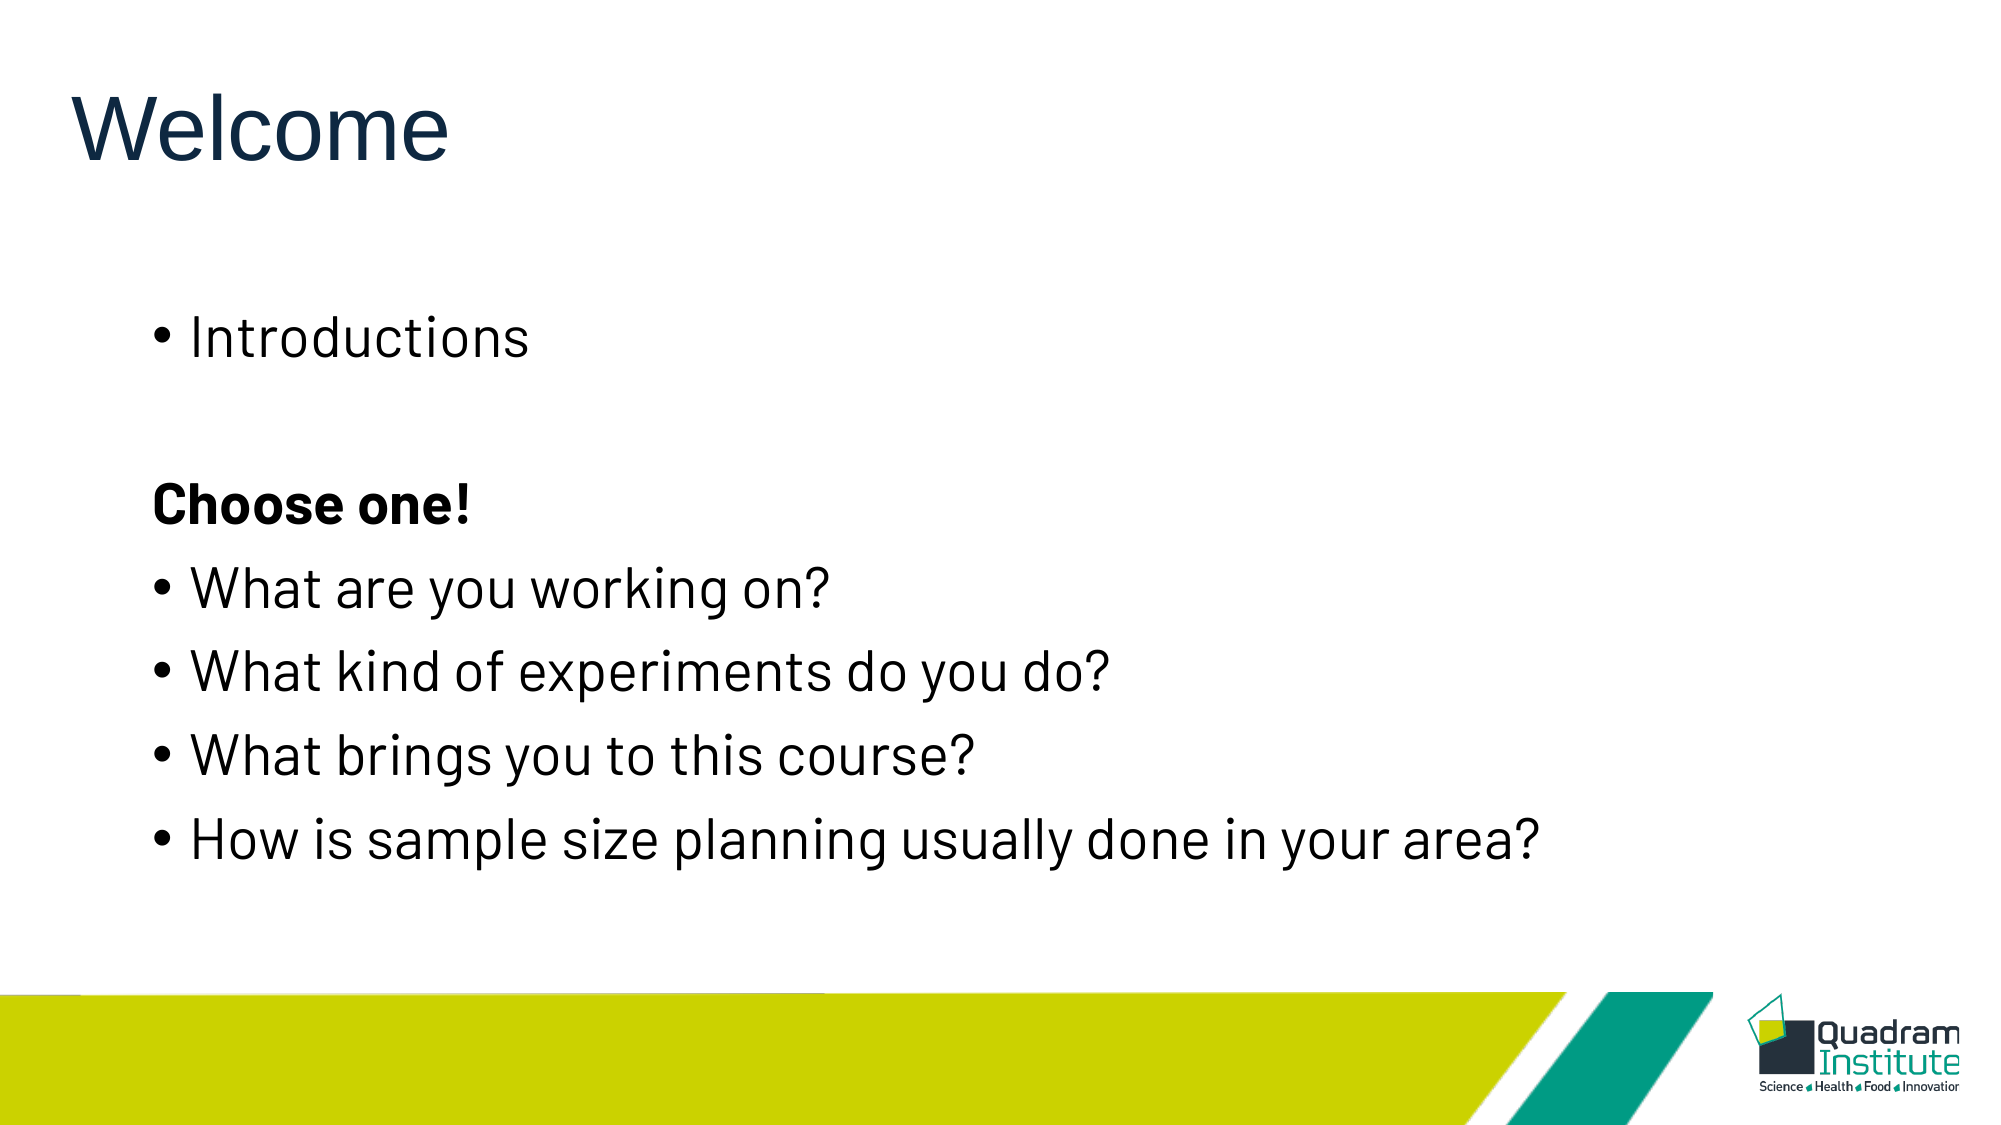

# Welcome
Introductions

Choose one!
What are you working on?
What kind of experiments do you do?
What brings you to this course?
How is sample size planning usually done in your area?